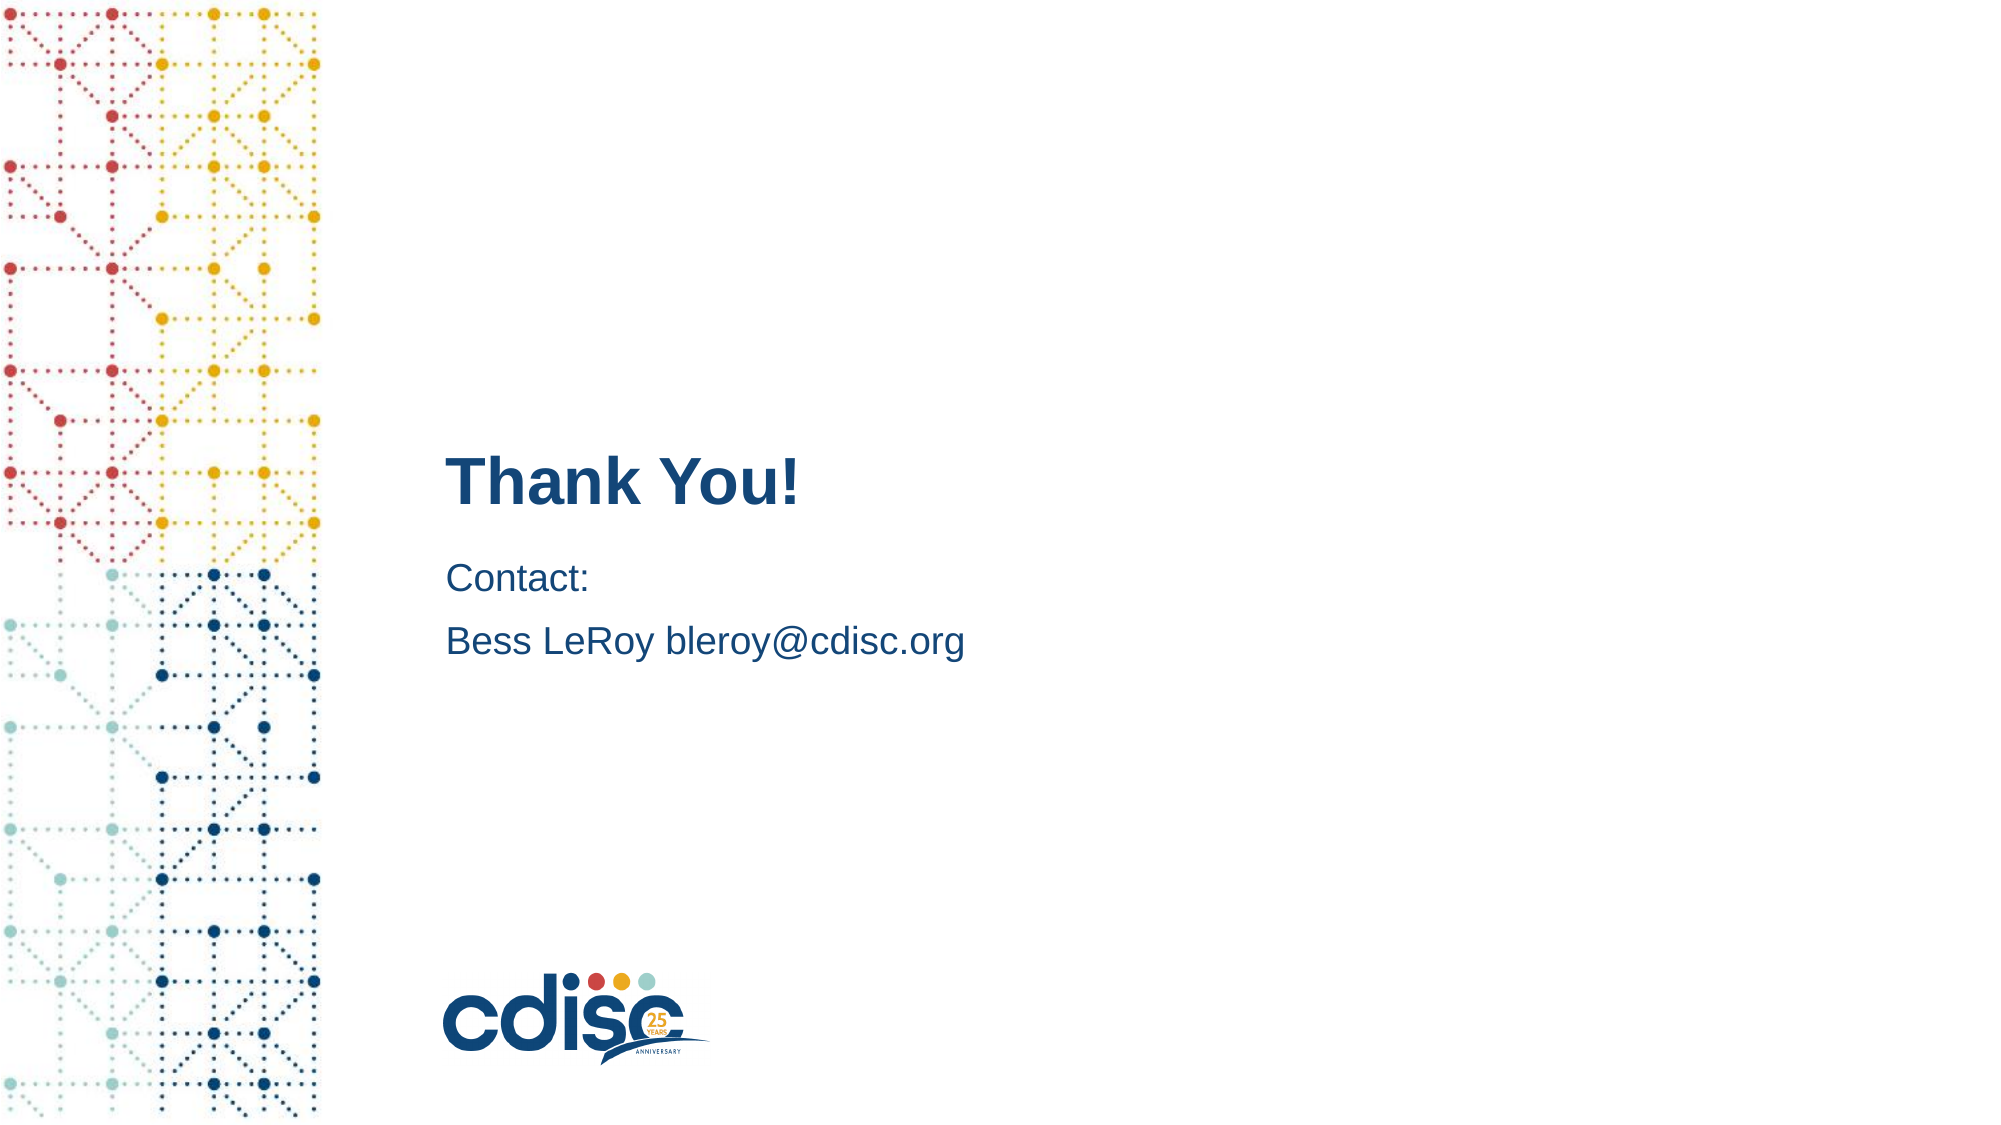

# Thank You!
Contact:
Bess LeRoy bleroy@cdisc.org